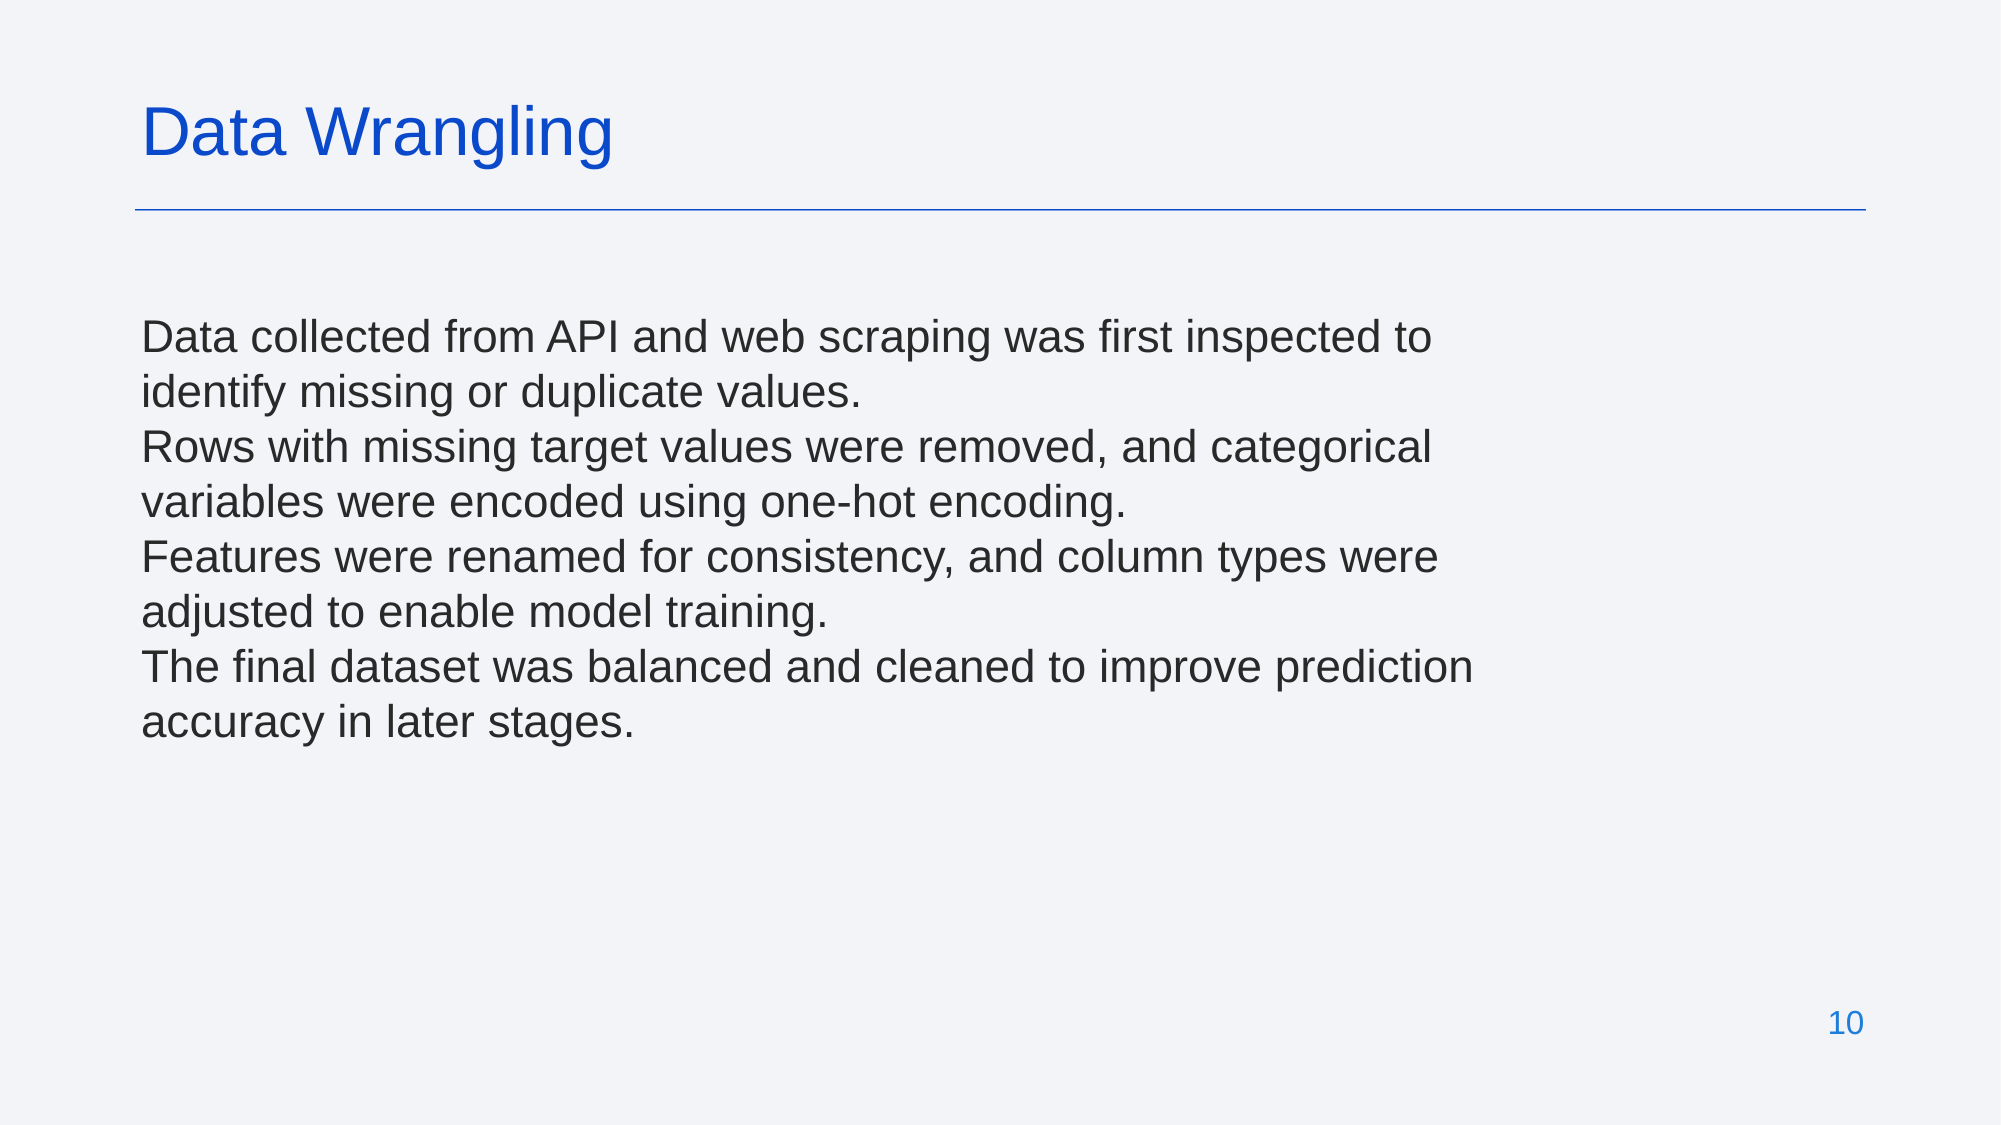

Data Wrangling
Data collected from API and web scraping was first inspected to identify missing or duplicate values.
Rows with missing target values were removed, and categorical variables were encoded using one-hot encoding.
Features were renamed for consistency, and column types were adjusted to enable model training.
The final dataset was balanced and cleaned to improve prediction accuracy in later stages.

10